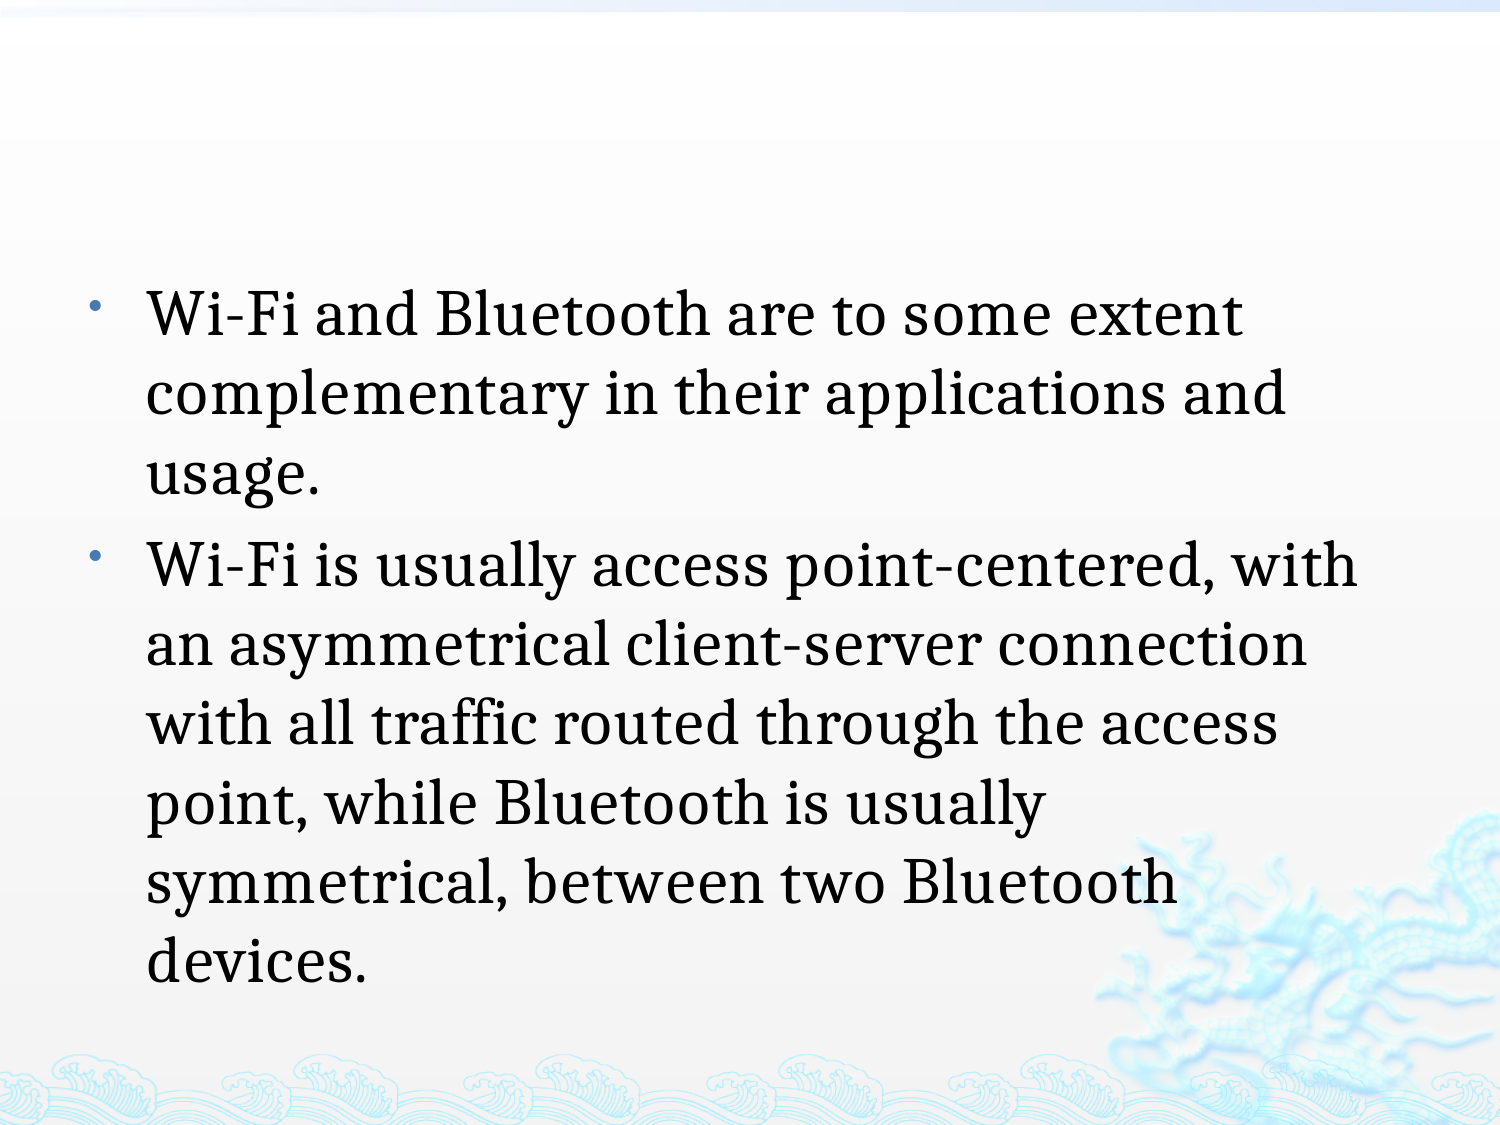

Wi-Fi and Bluetooth are to some extent complementary in their applications and usage.
Wi-Fi is usually access point-centered, with an asymmetrical client-server connection with all traffic routed through the access point, while Bluetooth is usually symmetrical, between two Bluetooth devices.